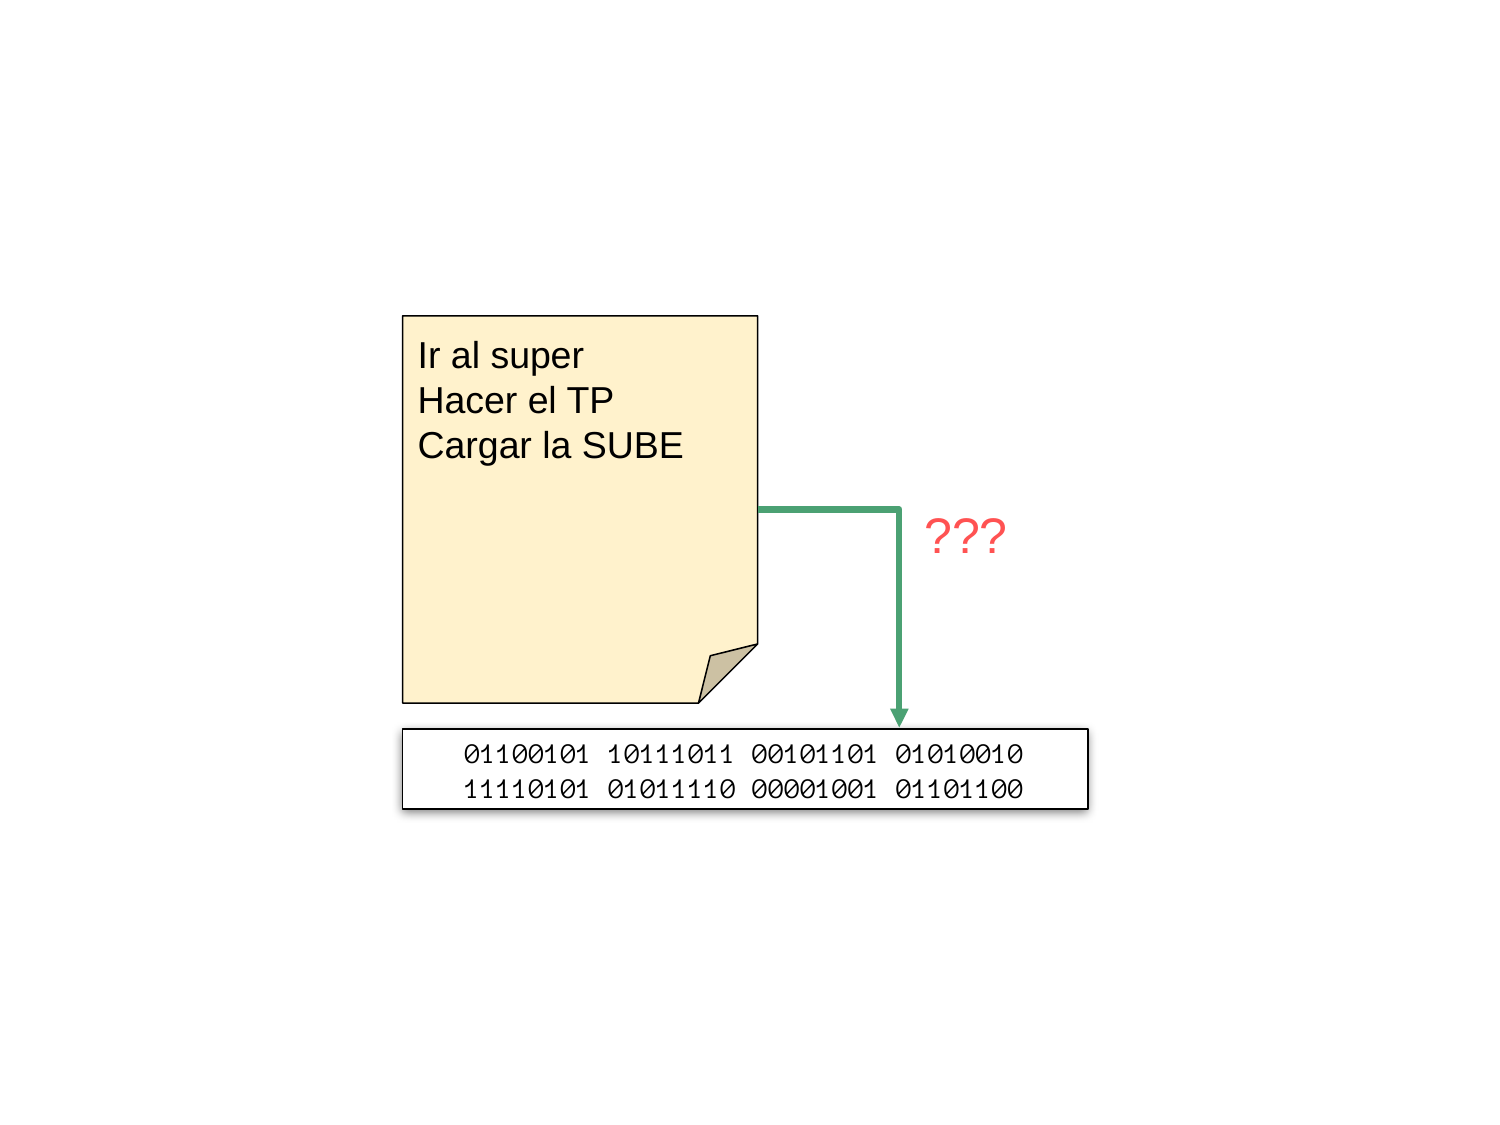

Ir al super
Hacer el TP
Cargar la SUBE
???
01100101 10111011 00101101 01010010 11110101 01011110 00001001 01101100